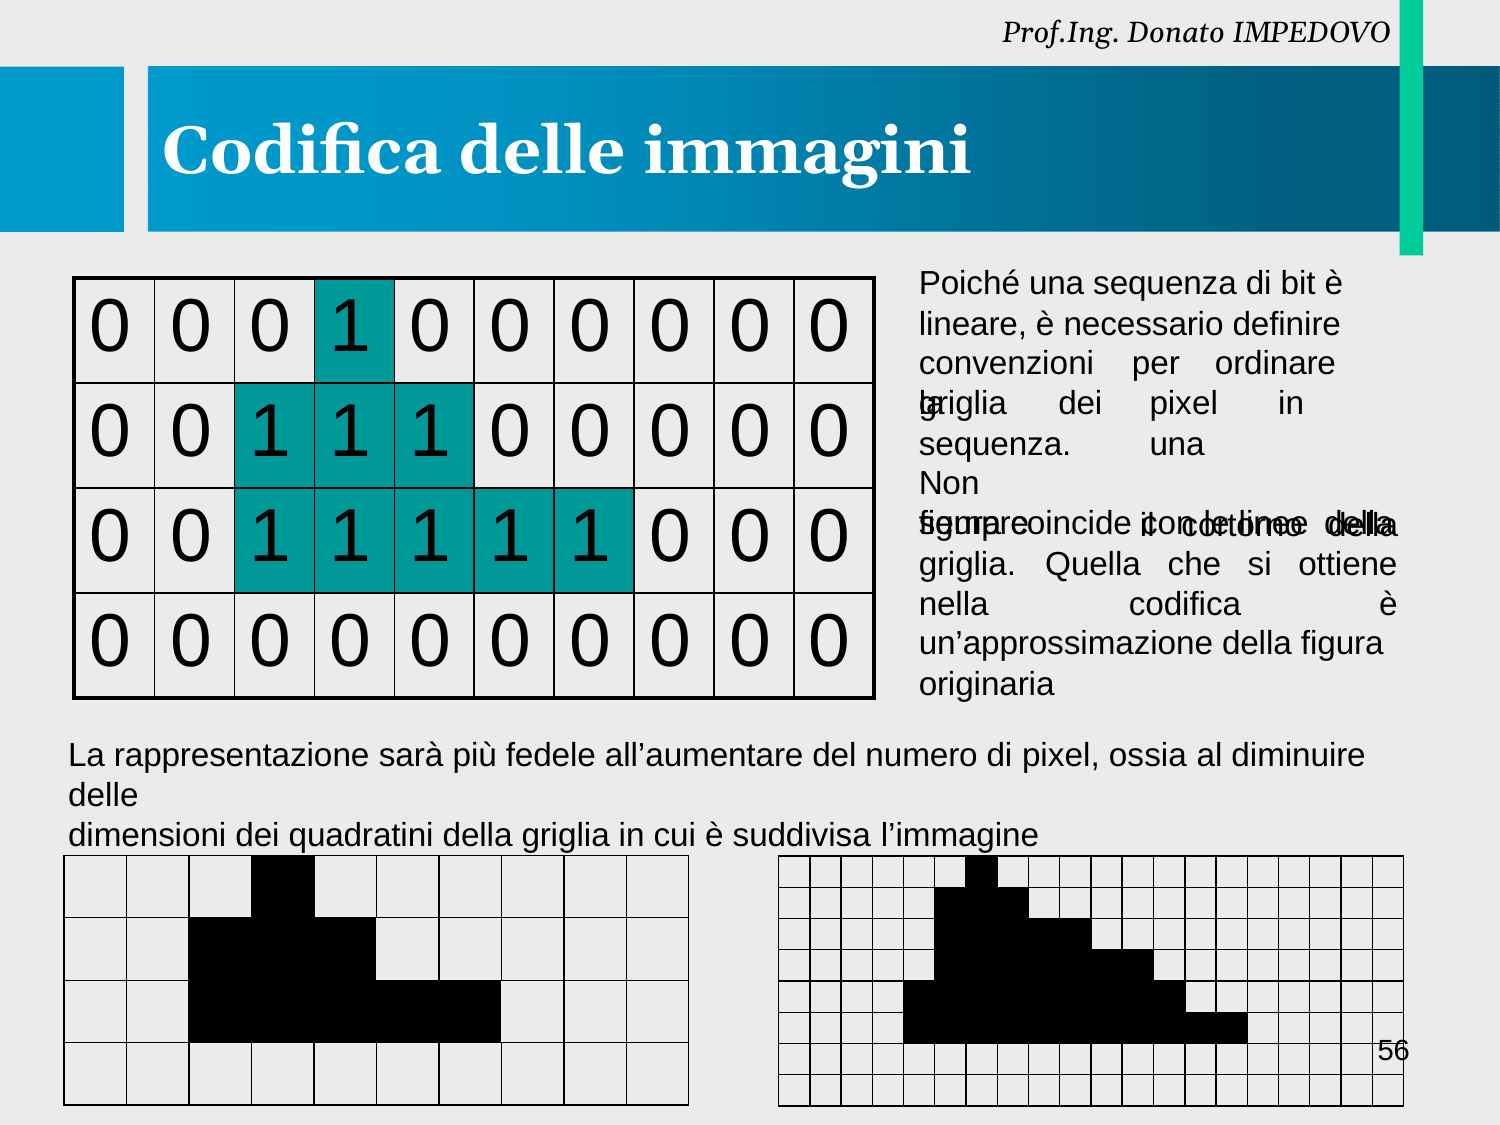

Prof.Ing. Donato IMPEDOVO
# Codifica delle immagini

Poiché una sequenza di bit è  lineare, è necessario definire  convenzioni	per	ordinare	la
| 0 | 0 | 0 | 1 | 0 | 0 | 0 | 0 | 0 | 0 |
| --- | --- | --- | --- | --- | --- | --- | --- | --- | --- |
| 0 | 0 | 1 | 1 | 1 | 0 | 0 | 0 | 0 | 0 |
| 0 | 0 | 1 | 1 | 1 | 1 | 1 | 0 | 0 | 0 |
| 0 | 0 | 0 | 0 | 0 | 0 | 0 | 0 | 0 | 0 |
griglia	dei
sequenza.  Non	sempre
pixel	in	una

il	cortorno	della
figura coincide con le linee della
griglia.	Quella	che	si
nella	codifica
ottiene
è
un’approssimazione della figura  originaria
La rappresentazione sarà più fedele all’aumentare del numero di pixel, ossia al diminuire delle
dimensioni dei quadratini della griglia in cui è suddivisa l’immagine
|  |  |  |  |  |  |  |  |  |  |
| --- | --- | --- | --- | --- | --- | --- | --- | --- | --- |
|  |  |  |  |  |  |  |  |  |  |
|  |  |  |  |  |  |  |  |  |  |
|  |  |  |  |  |  |  |  |  |  |

56